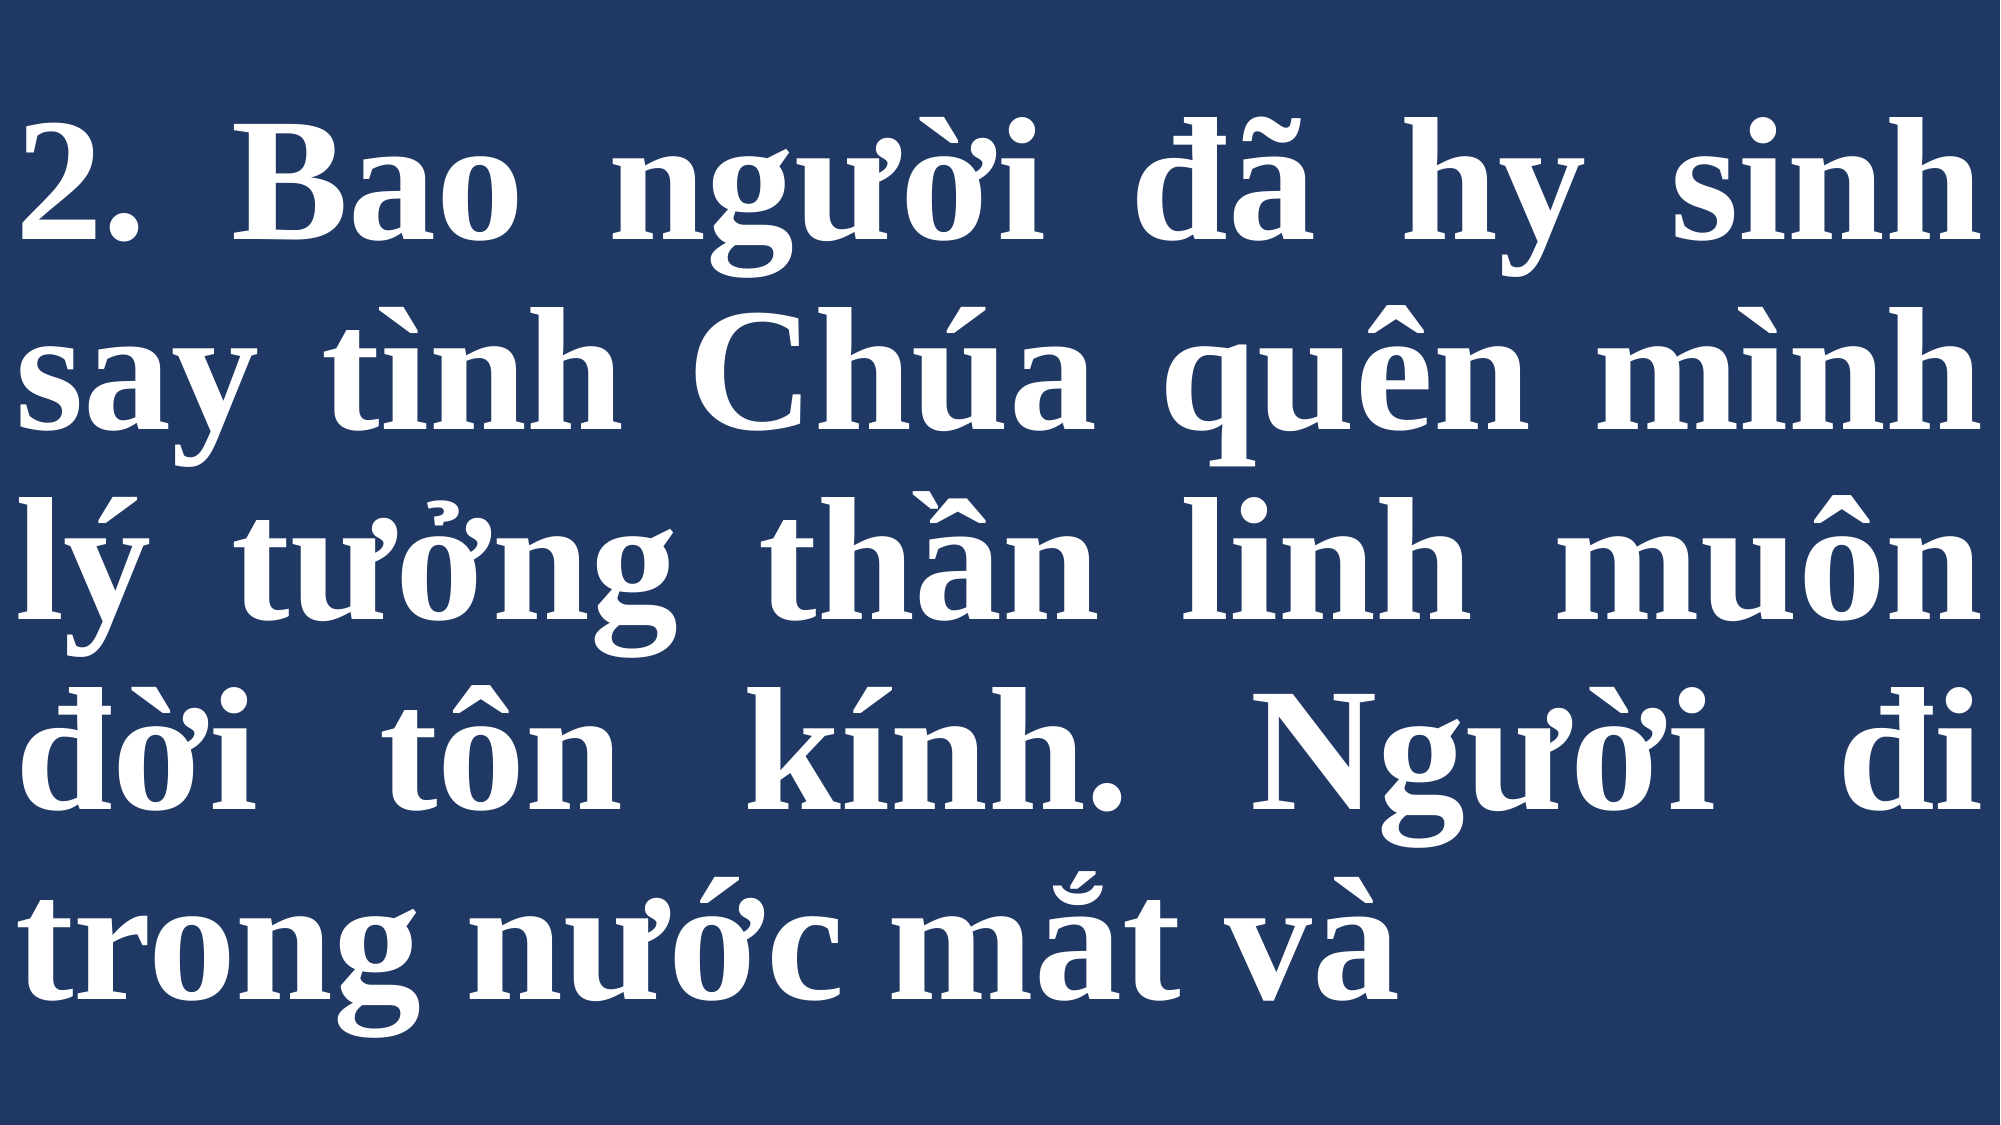

# 2. Bao người đã hy sinh say tình Chúa quên mình lý tưởng thần linh muôn đời tôn kính. Người đi trong nước mắt và